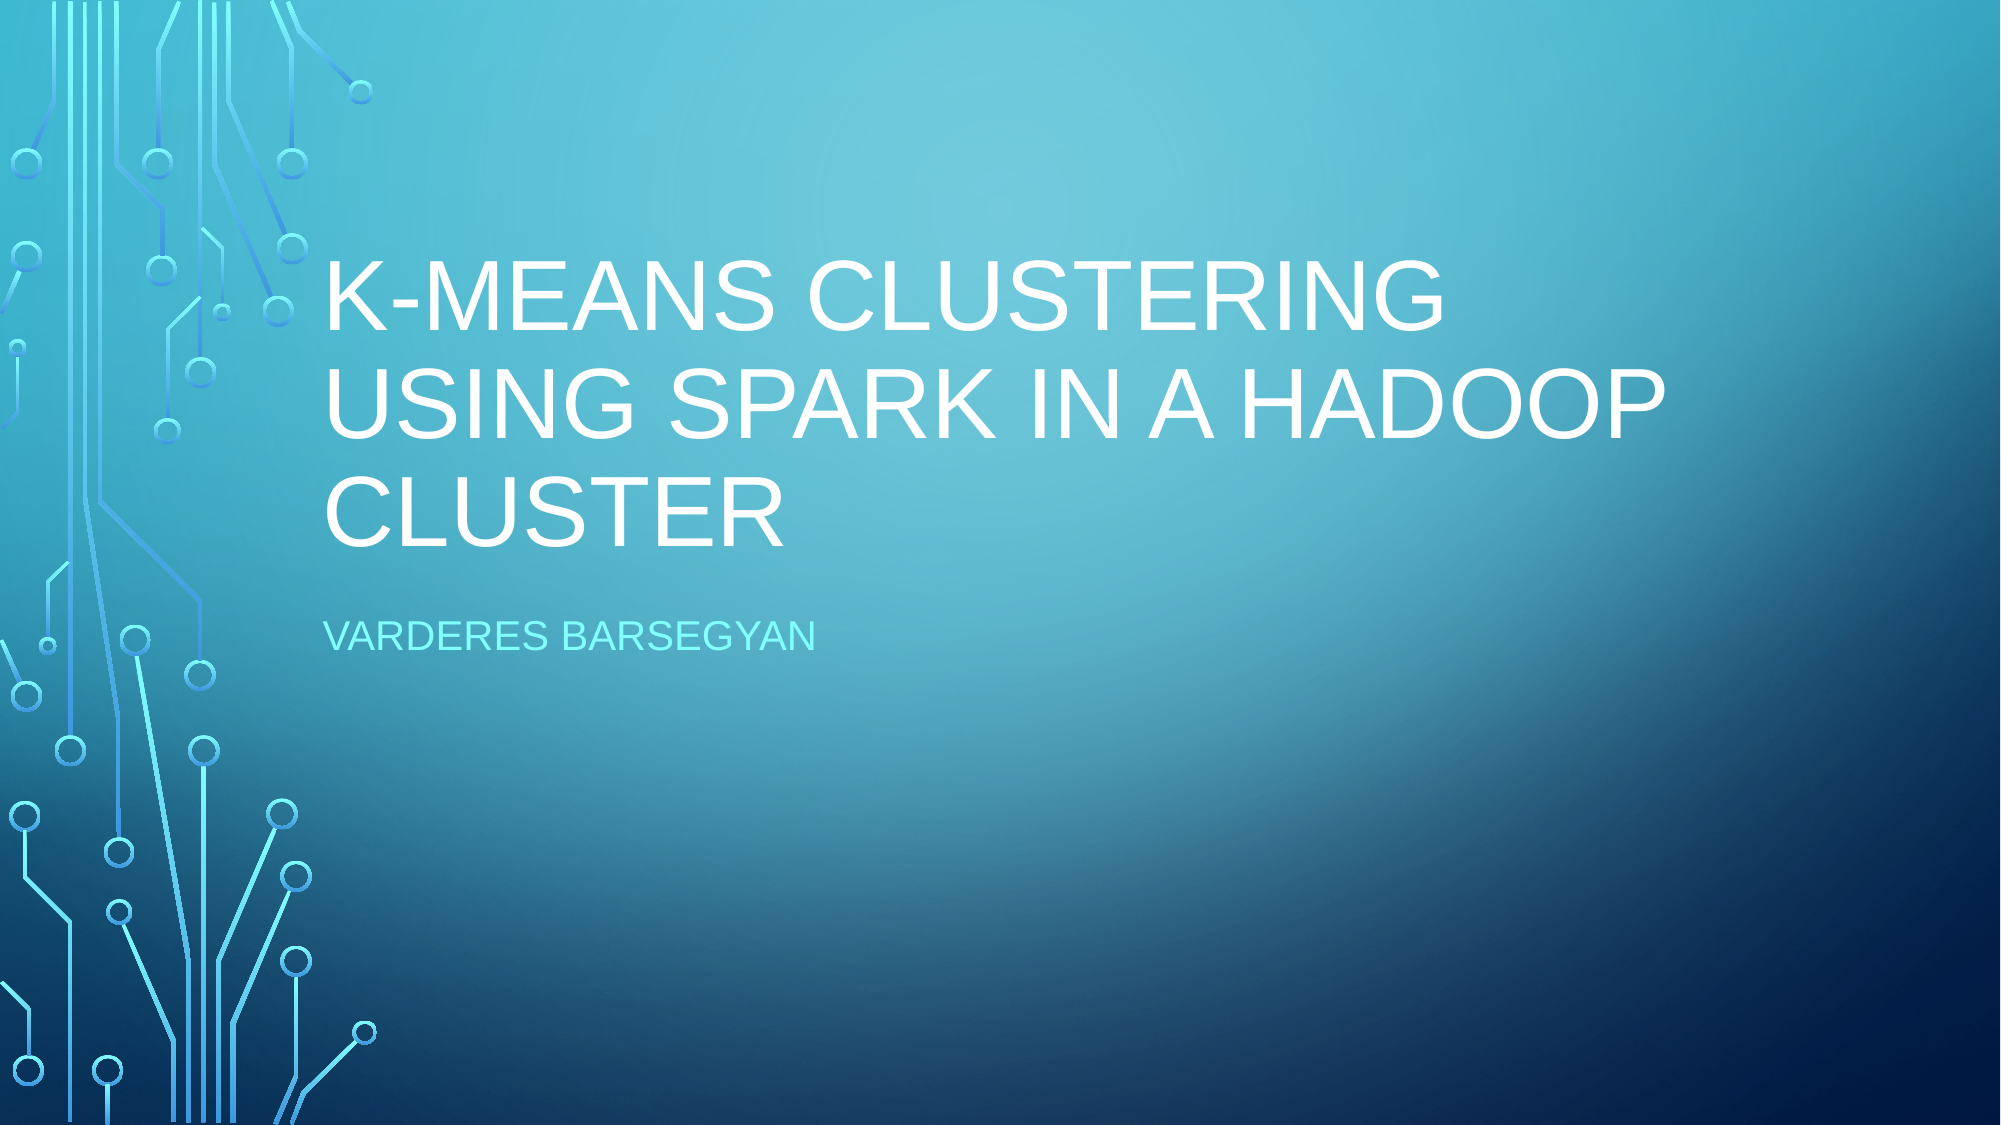

# K-means clustering using spark in a Hadoop cluster
Varderes barsegyan